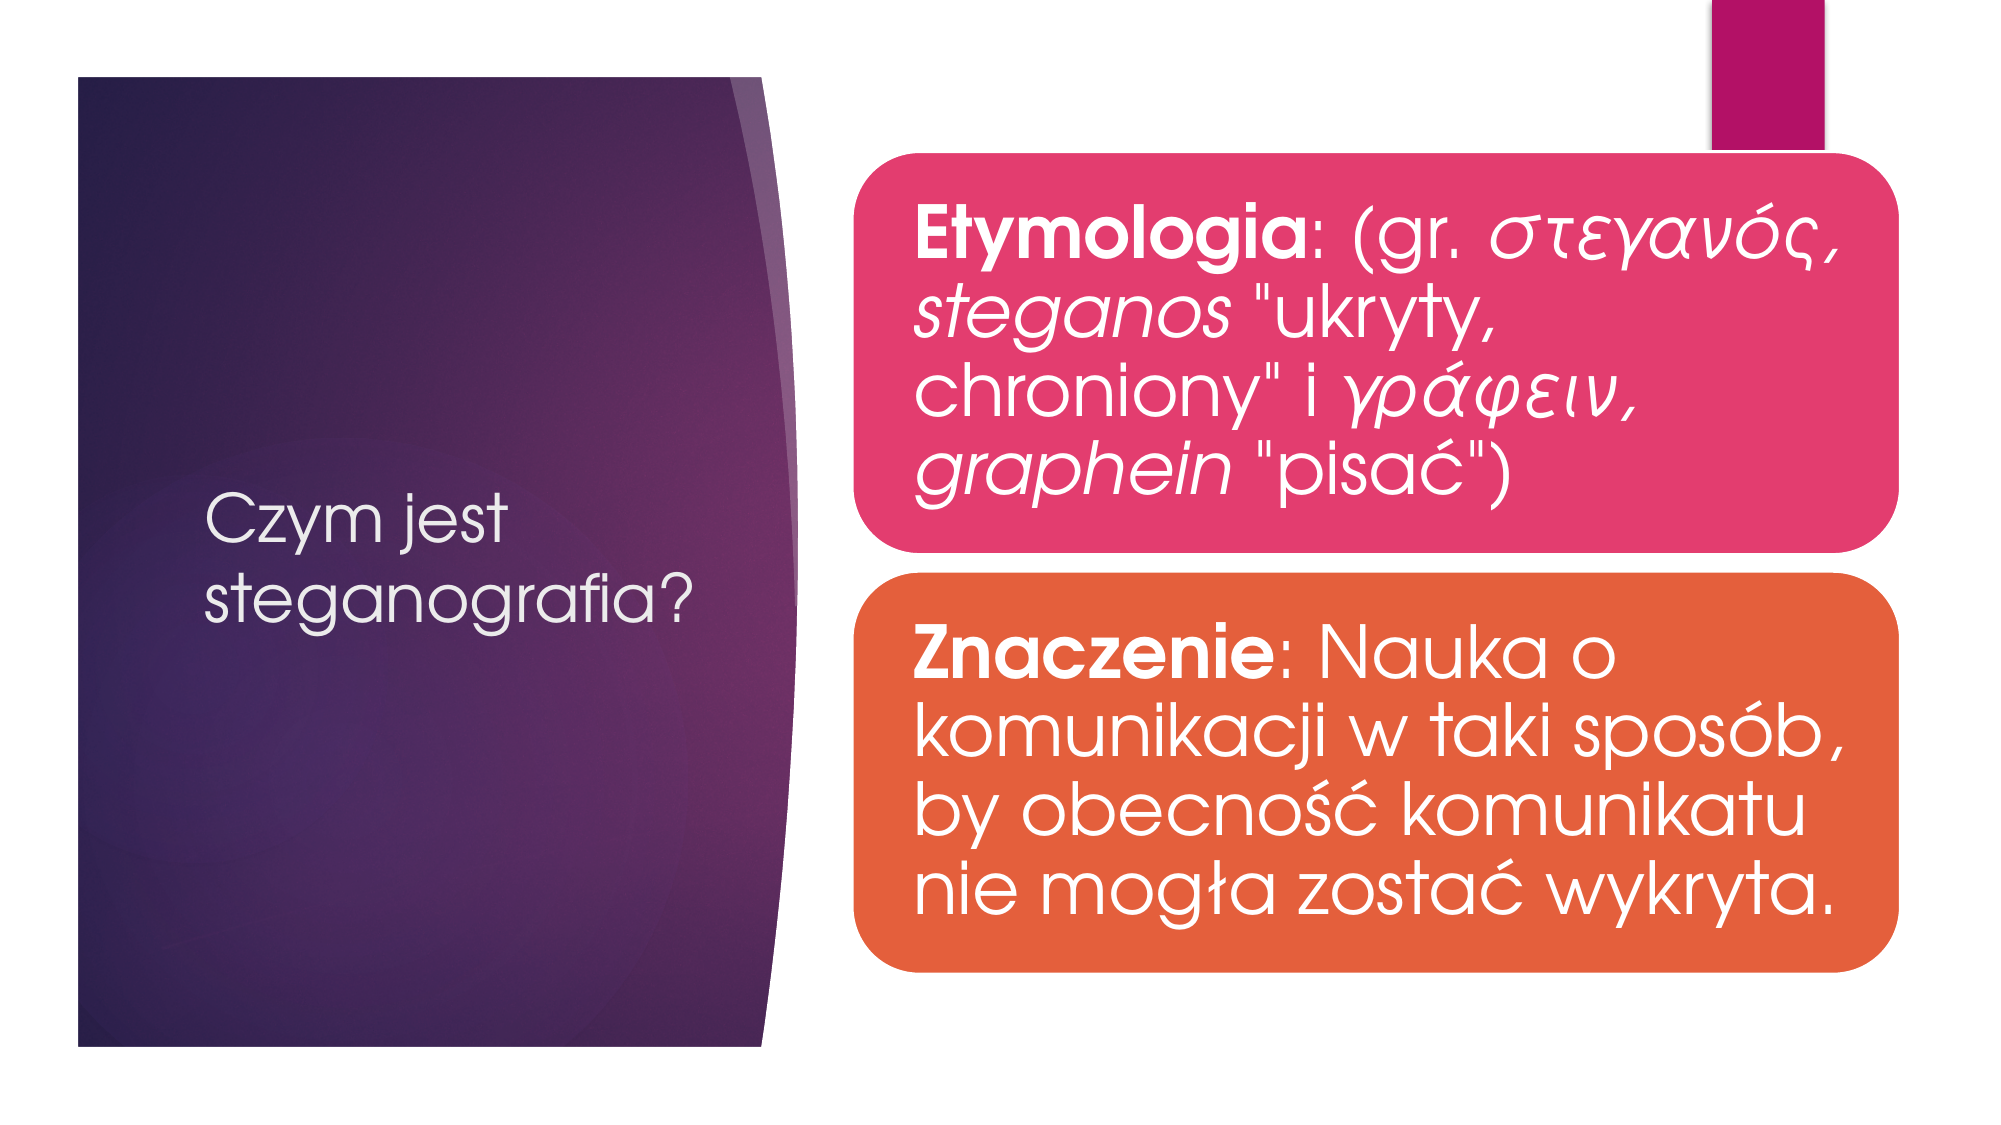

Etymologia: (gr. στεγανός, steganos "ukryty, chroniony" i γράφειν, graphein "pisać")
Znaczenie: Nauka o komunikacji w taki sposób, by obecność komunikatu nie mogła zostać wykryta.
# Czym jest steganografia?